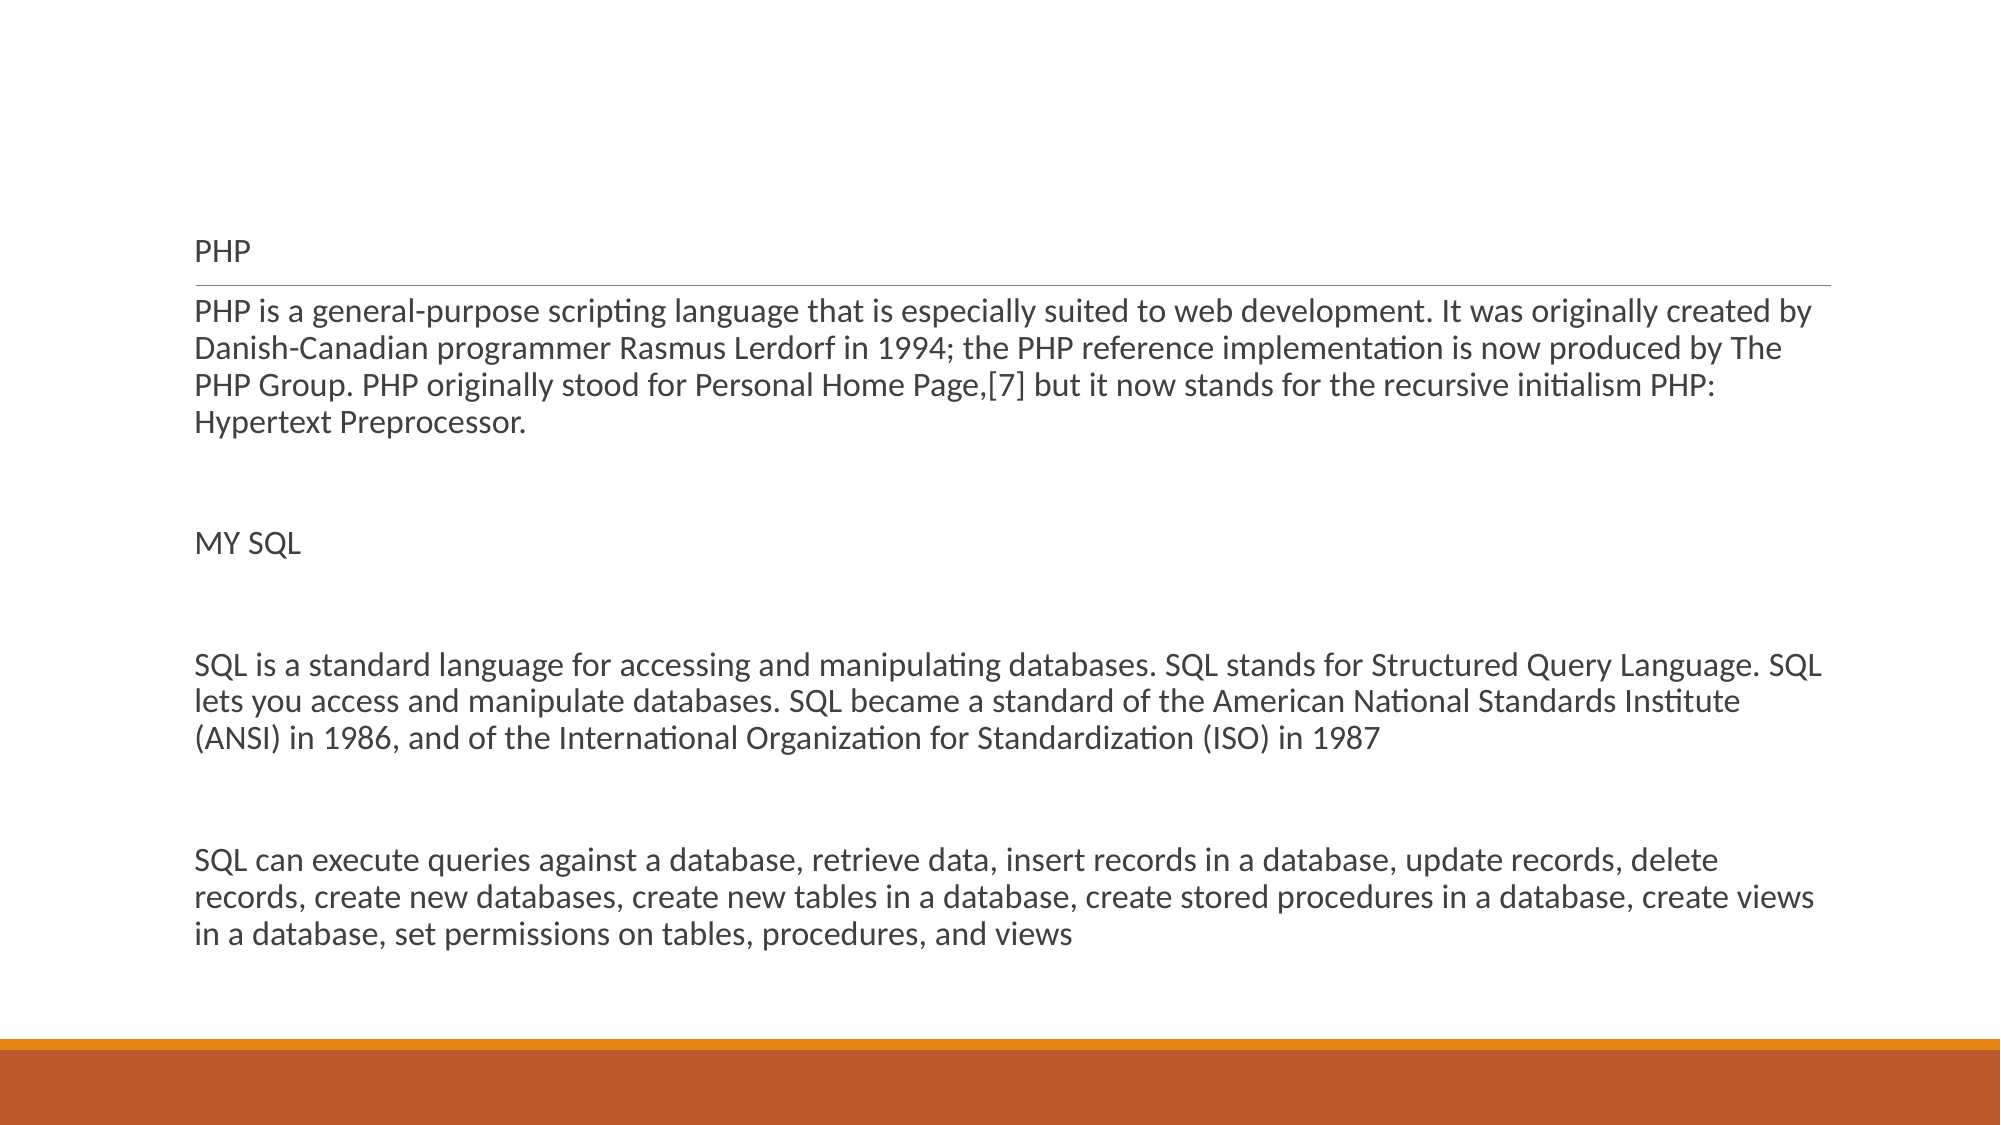

PHP
PHP is a general-purpose scripting language that is especially suited to web development. It was originally created by Danish-Canadian programmer Rasmus Lerdorf in 1994; the PHP reference implementation is now produced by The PHP Group. PHP originally stood for Personal Home Page,[7] but it now stands for the recursive initialism PHP: Hypertext Preprocessor.

MY SQL

SQL is a standard language for accessing and manipulating databases. SQL stands for Structured Query Language. SQL lets you access and manipulate databases. SQL became a standard of the American National Standards Institute (ANSI) in 1986, and of the International Organization for Standardization (ISO) in 1987

SQL can execute queries against a database, retrieve data, insert records in a database, update records, delete records, create new databases, create new tables in a database, create stored procedures in a database, create views in a database, set permissions on tables, procedures, and views